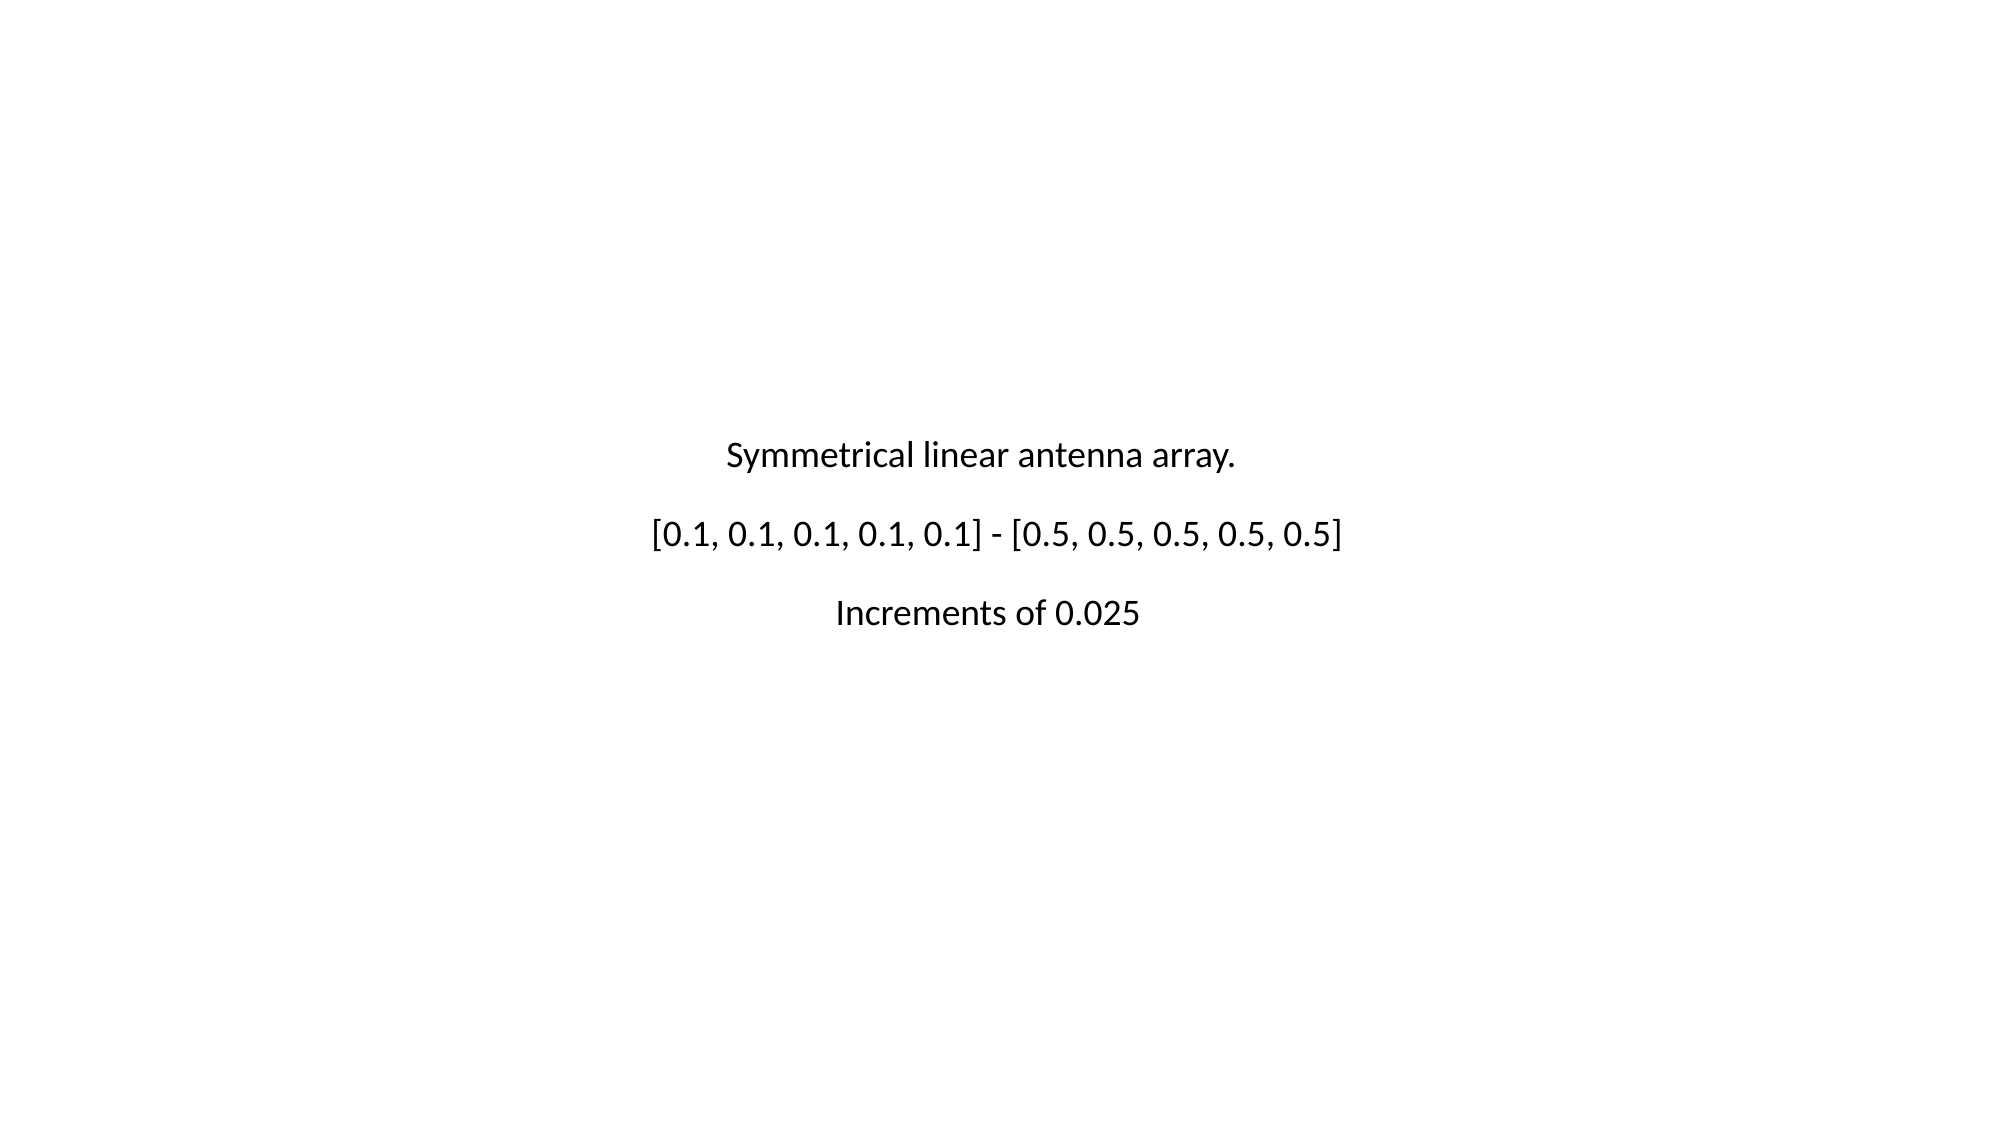

Symmetrical linear antenna array.
[0.1, 0.1, 0.1, 0.1, 0.1] - [0.5, 0.5, 0.5, 0.5, 0.5]
Increments of 0.025